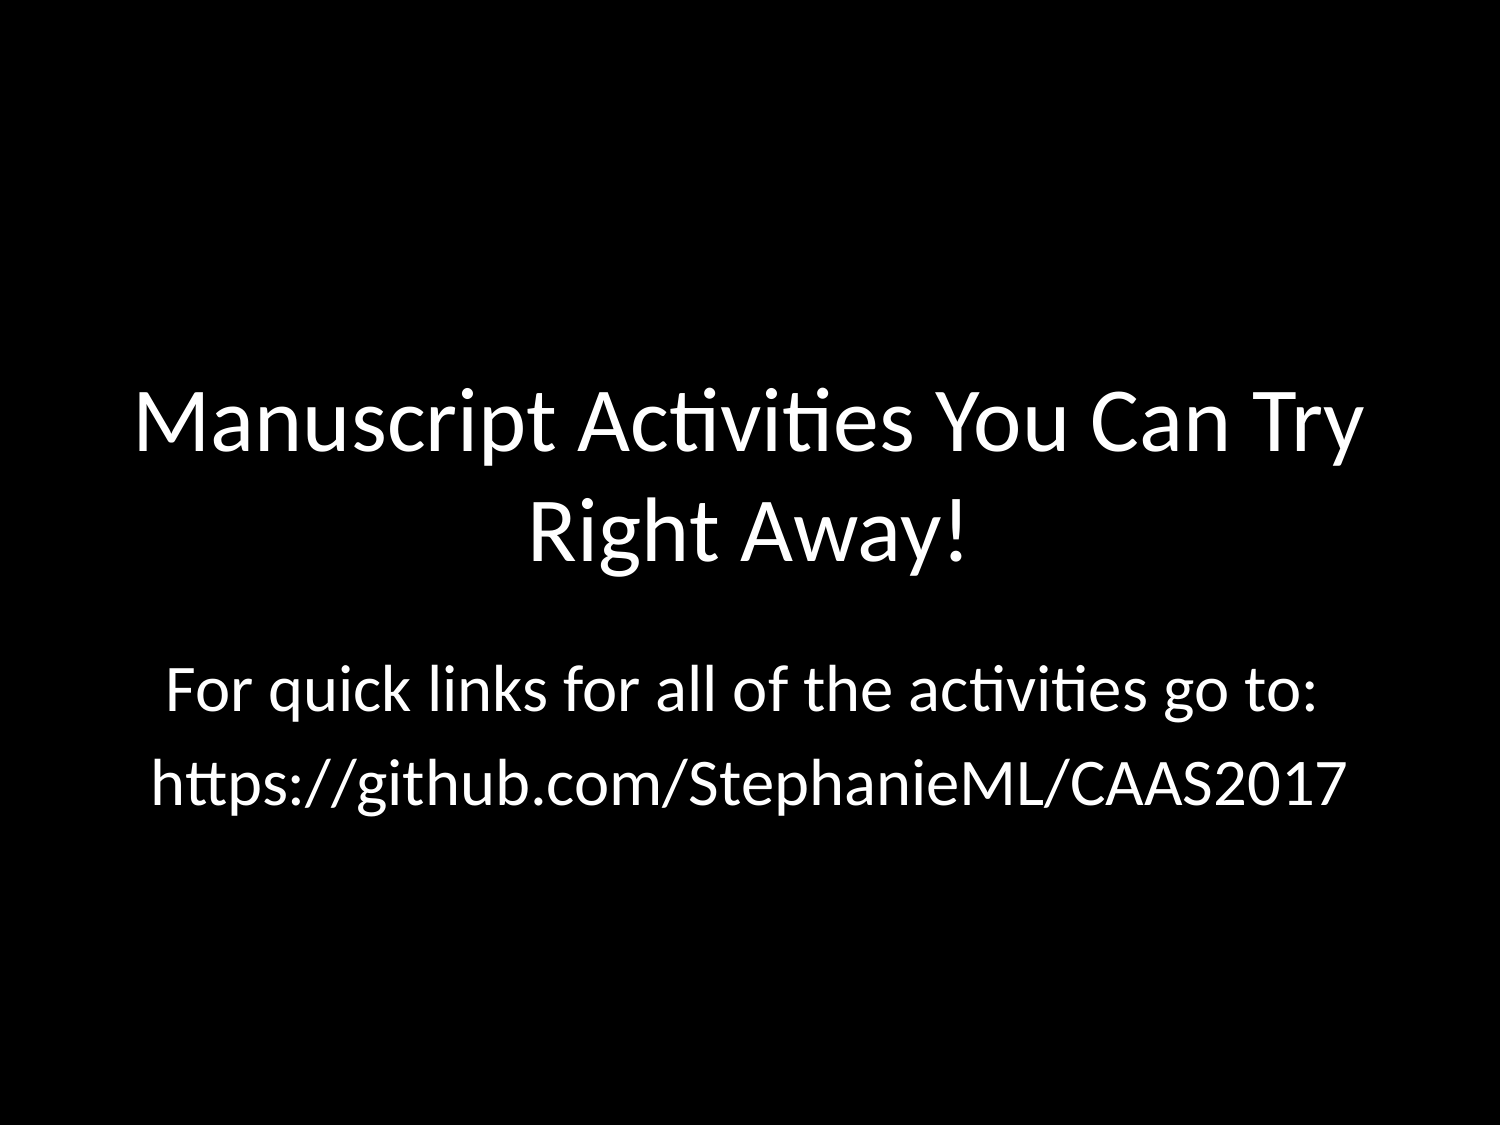

# Manuscript Activities You Can Try Right Away!
For quick links for all of the activities go to:
https://github.com/StephanieML/CAAS2017